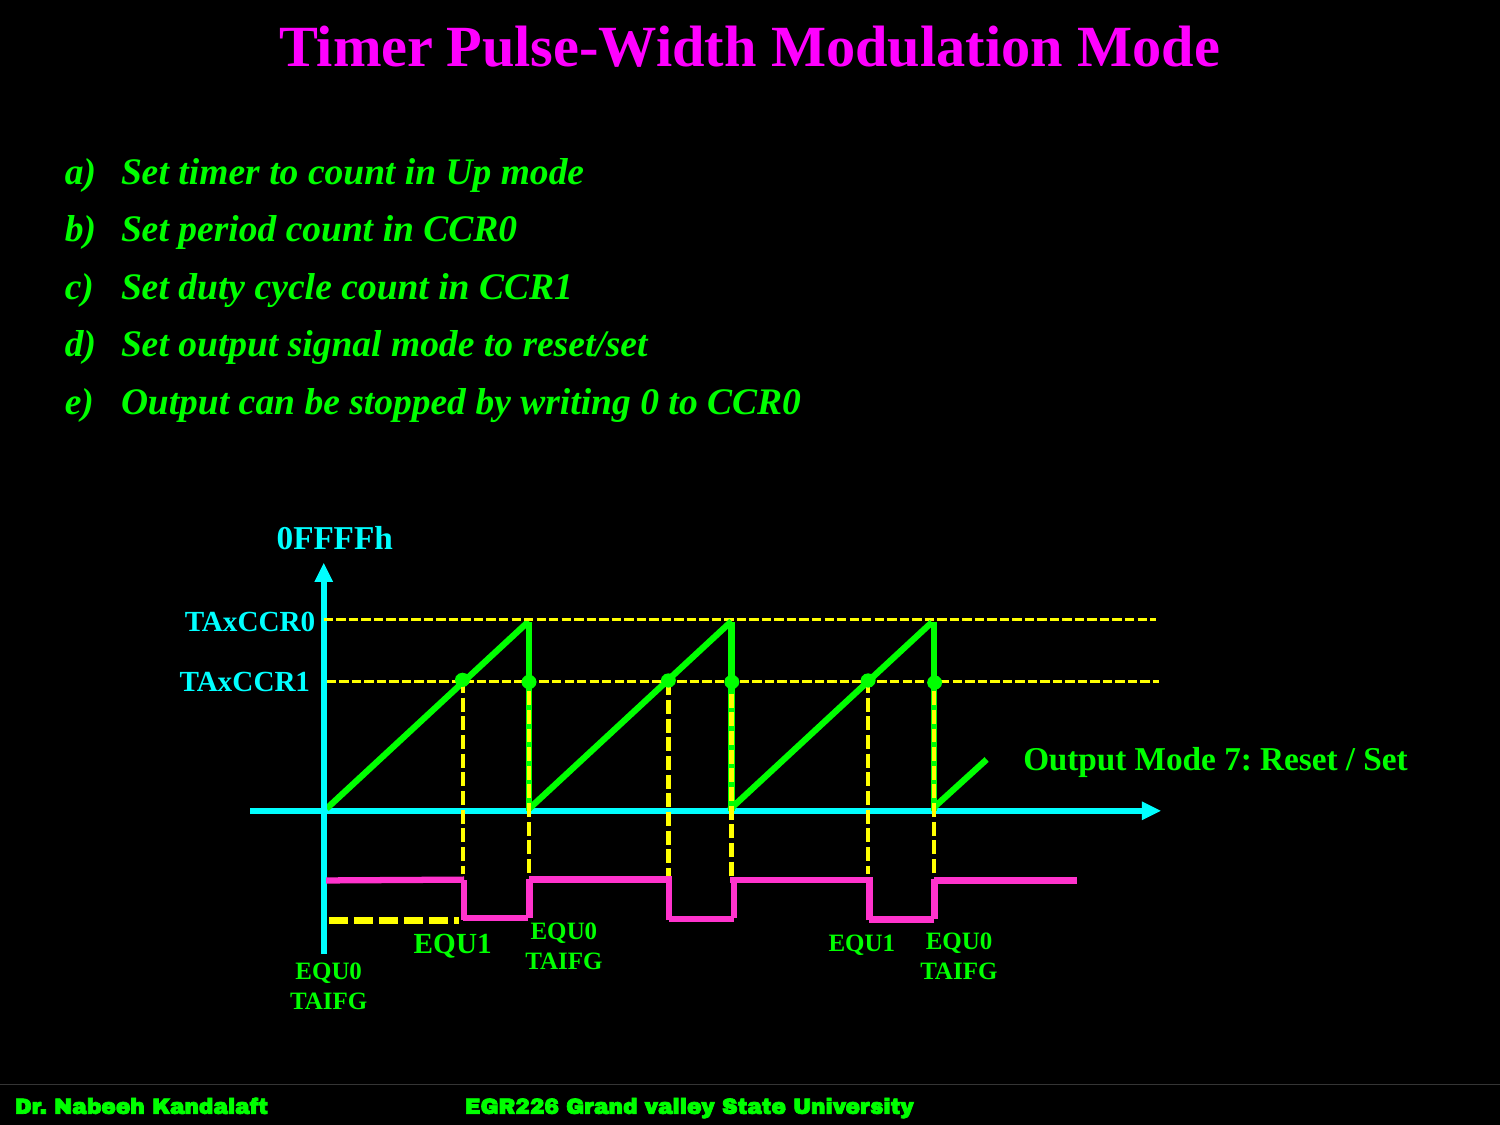

Timer Pulse-Width Modulation Mode
Set timer to count in Up mode
Set period count in CCR0
Set duty cycle count in CCR1
Set output signal mode to reset/set
Output can be stopped by writing 0 to CCR0
0FFFFh
TAxCCR1
TAxCCR0

Output Mode 7: Reset / Set
EQU0
TAIFG
EQU1
EQU0
TAIFG
EQU1
EQU0
TAIFG
Dr. Nabeeh Kandalaft		EGR226 Grand valley State University